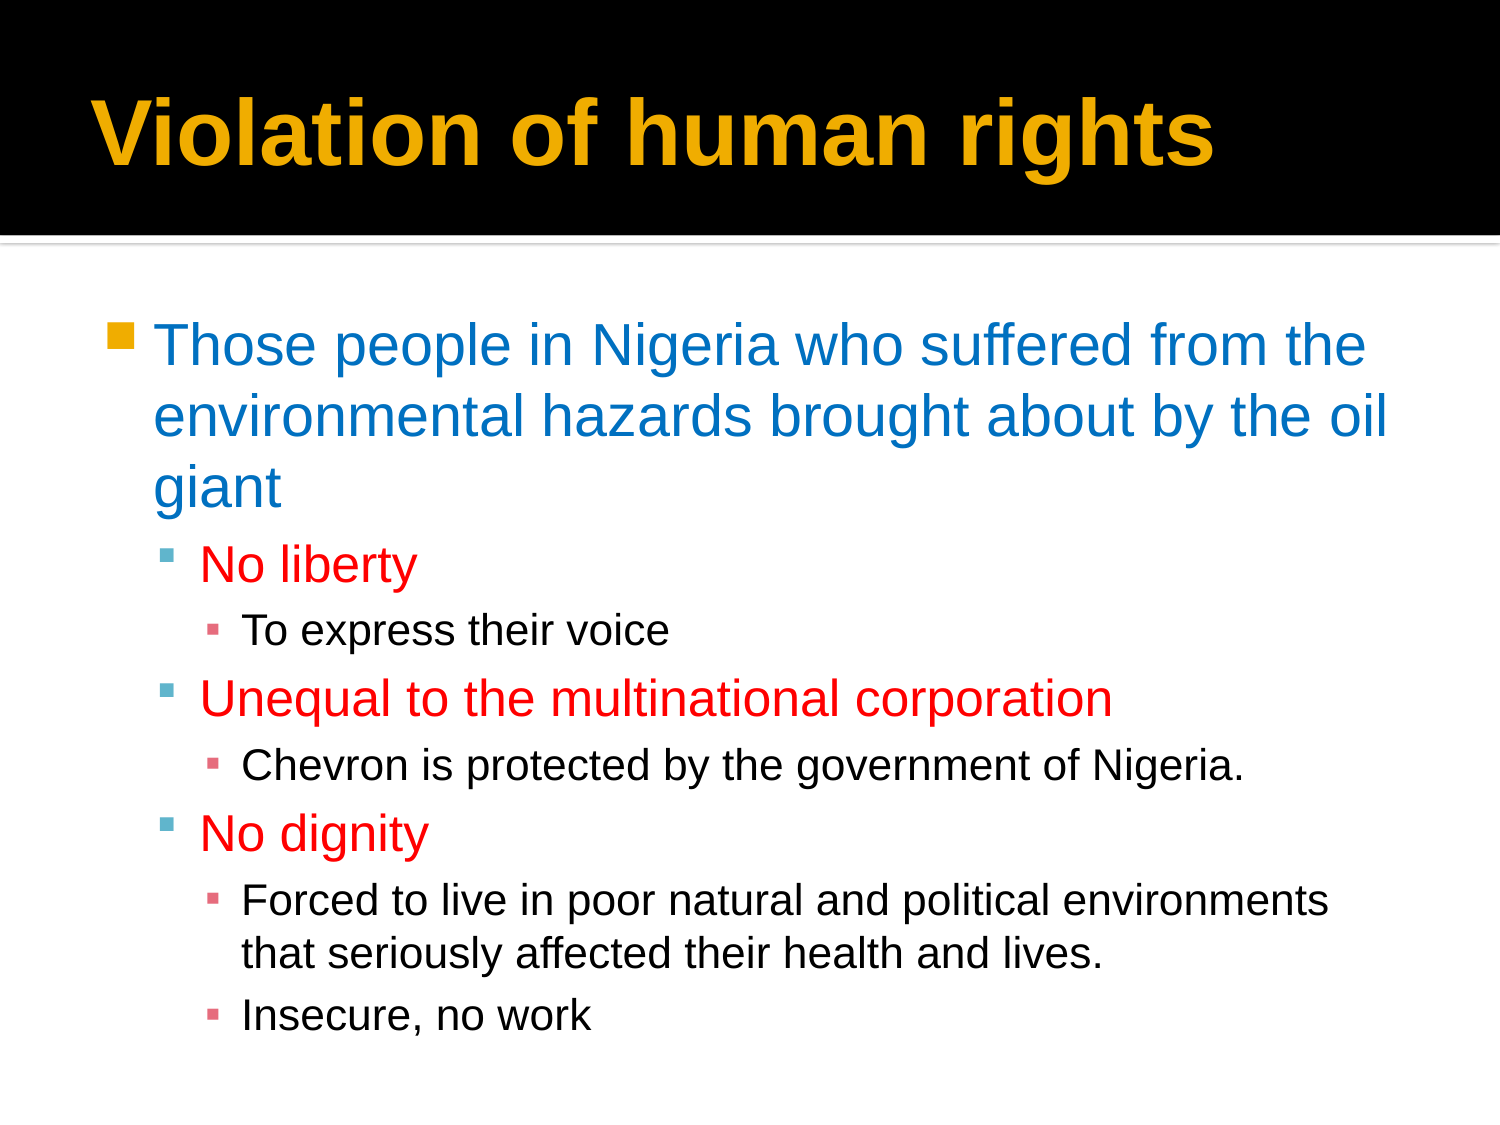

# Violation of human rights
Those people in Nigeria who suffered from the environmental hazards brought about by the oil giant
No liberty
To express their voice
Unequal to the multinational corporation
Chevron is protected by the government of Nigeria.
No dignity
Forced to live in poor natural and political environments that seriously affected their health and lives.
Insecure, no work